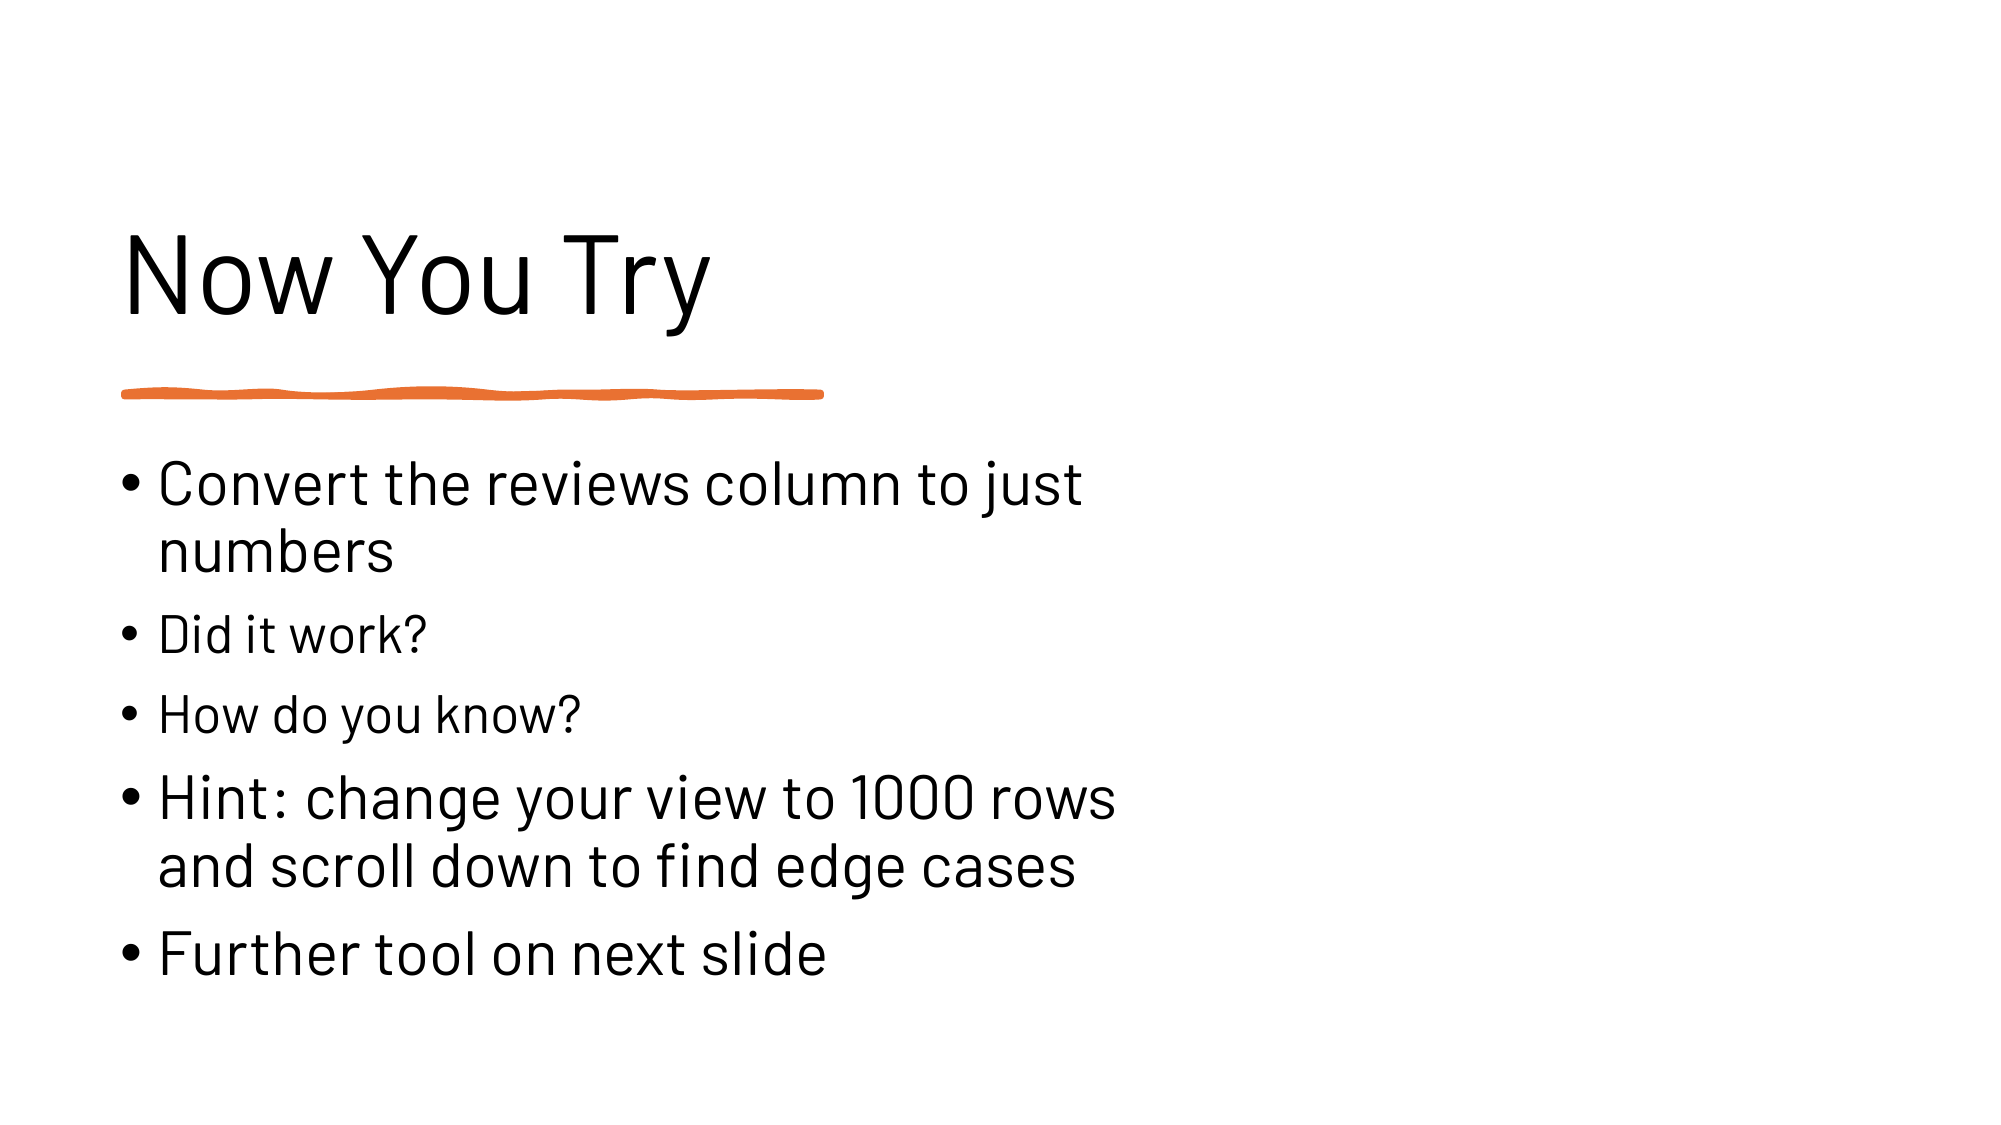

# Now You Try

Convert the reviews column to just numbers
Did it work?
How do you know?
Hint: change your view to 1000 rows and scroll down to find edge cases
Further tool on next slide